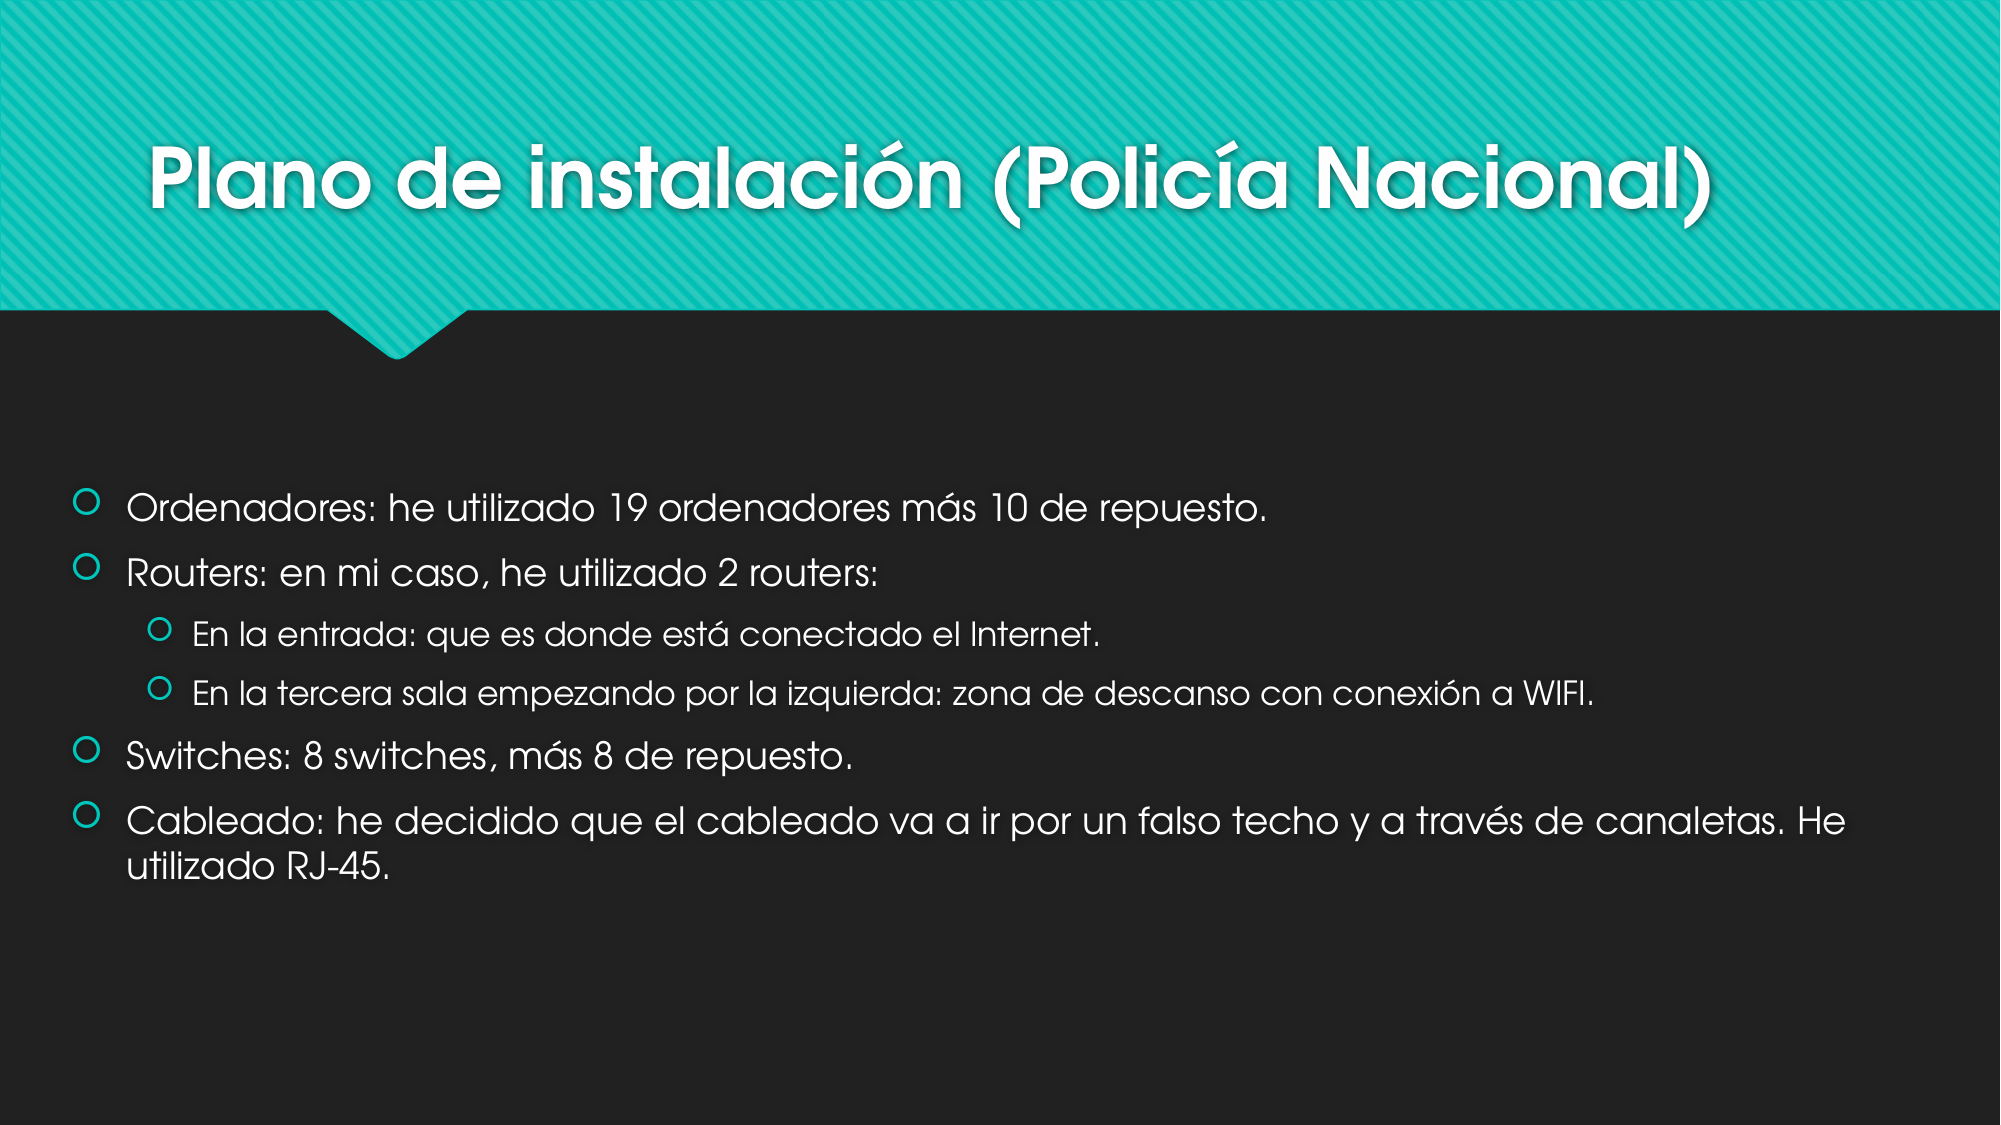

# Plano de instalación (Policía Nacional)
Ordenadores: he utilizado 19 ordenadores más 10 de repuesto.
Routers: en mi caso, he utilizado 2 routers:
En la entrada: que es donde está conectado el Internet.
En la tercera sala empezando por la izquierda: zona de descanso con conexión a WIFI.
Switches: 8 switches, más 8 de repuesto.
Cableado: he decidido que el cableado va a ir por un falso techo y a través de canaletas. He utilizado RJ-45.